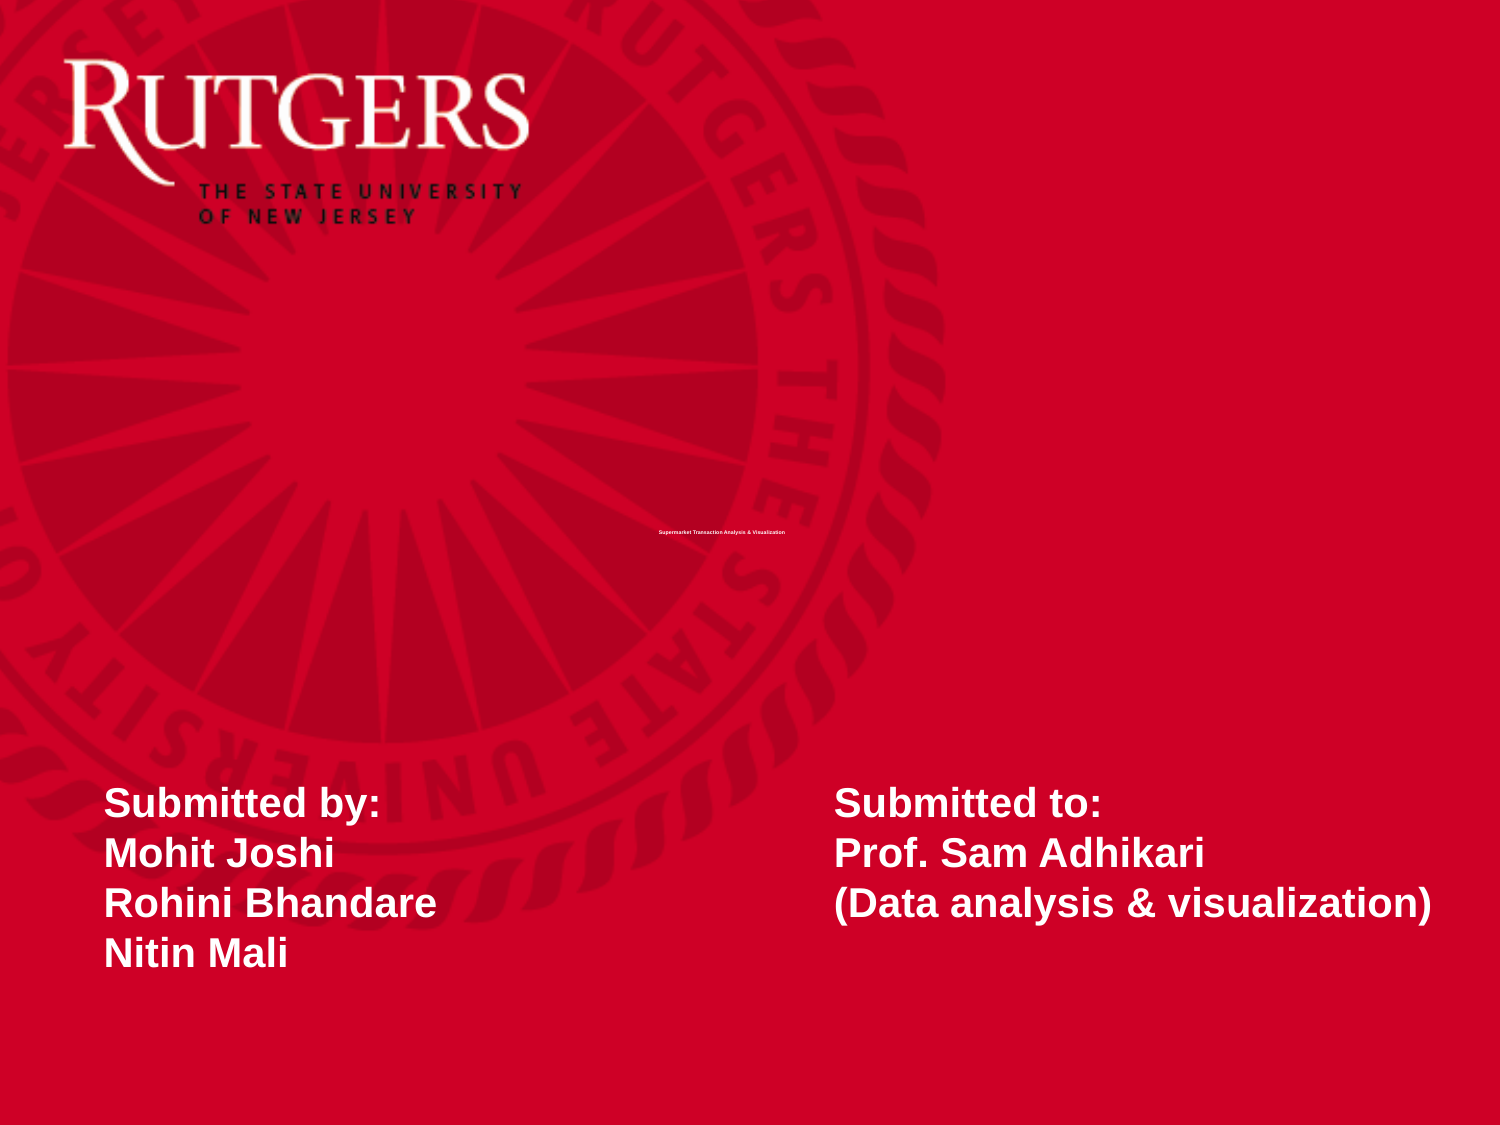

# Supermarket Transaction Analysis & Visualization
Submitted by:
Mohit Joshi
Rohini Bhandare
Nitin Mali
Submitted to:
Prof. Sam Adhikari
(Data analysis & visualization)